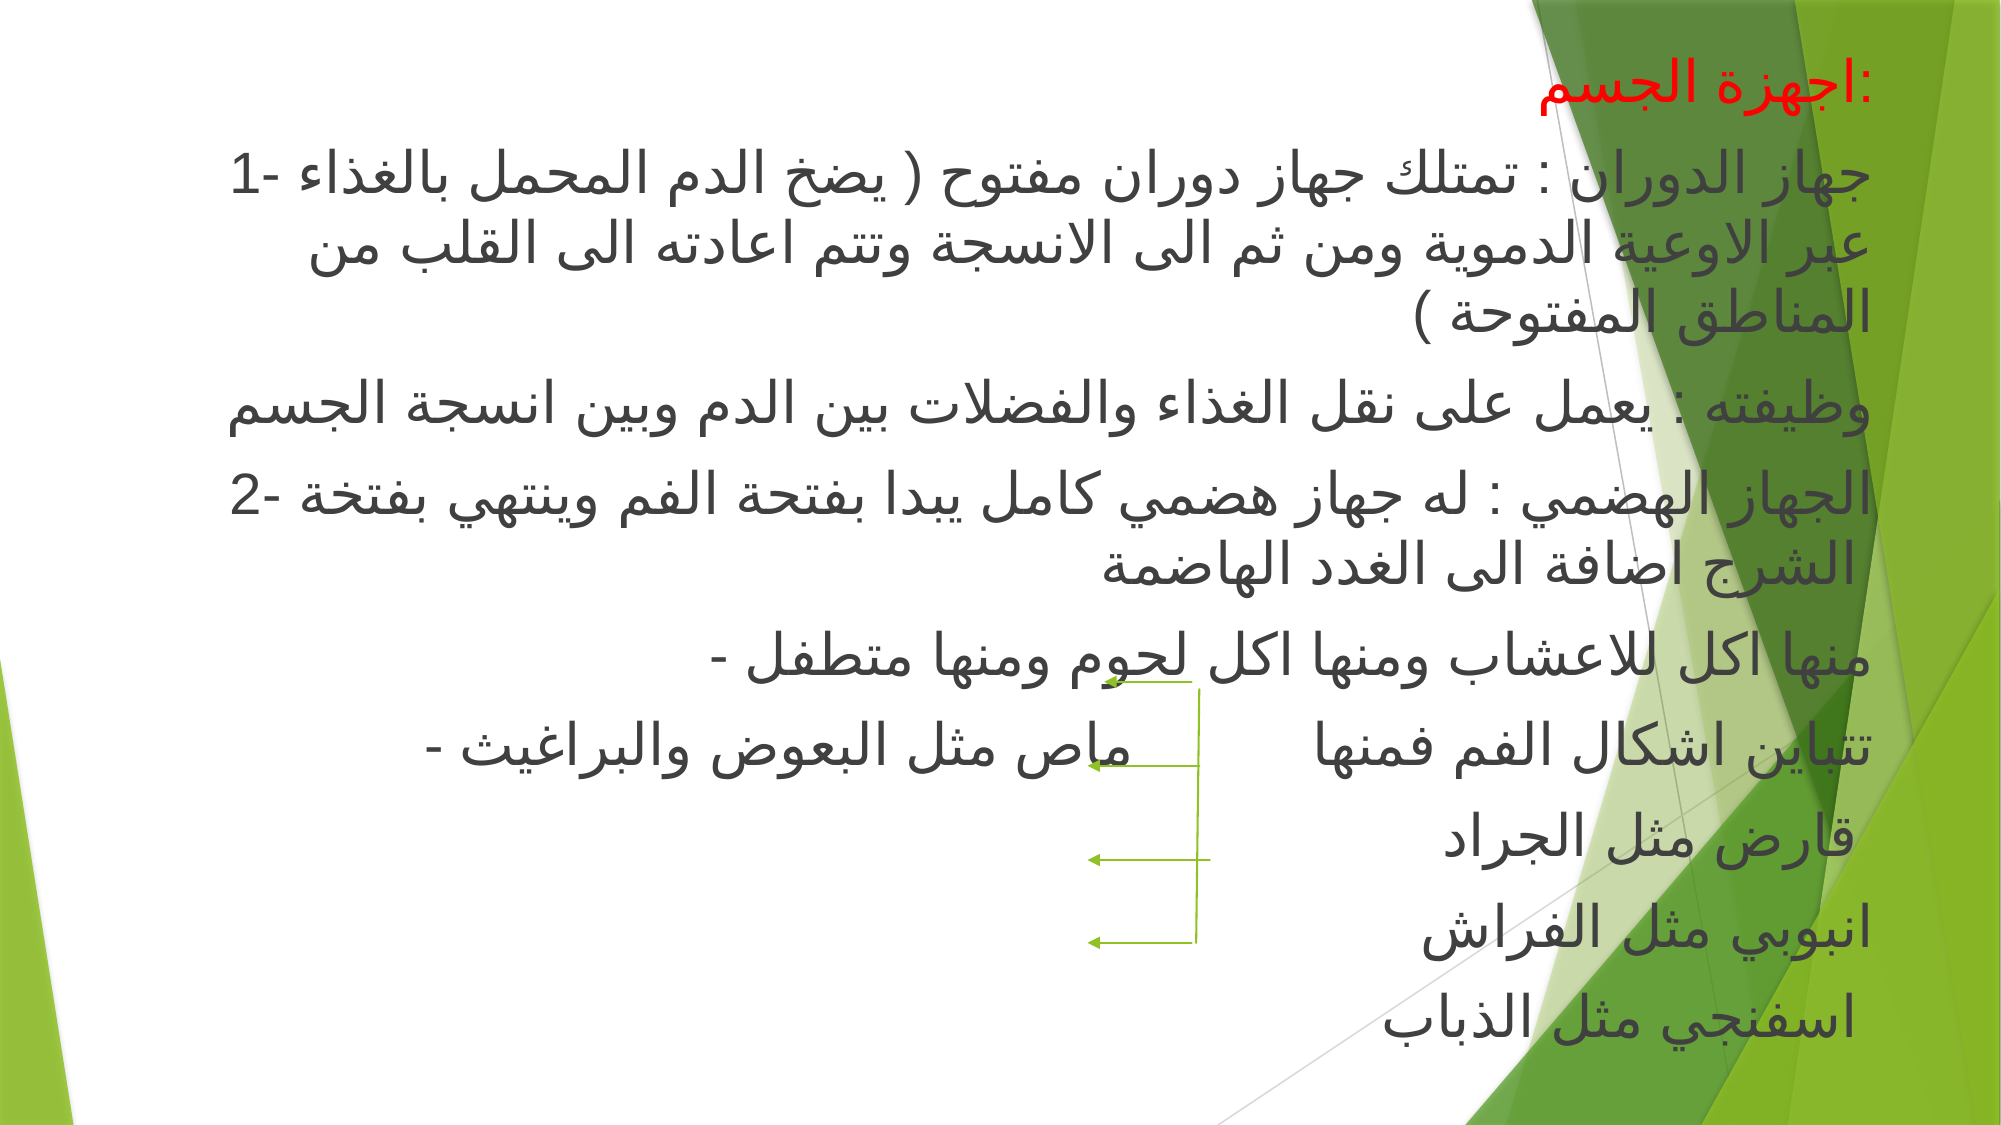

اجهزة الجسم:
1- جهاز الدوران : تمتلك جهاز دوران مفتوح ( يضخ الدم المحمل بالغذاء عبر الاوعية الدموية ومن ثم الى الانسجة وتتم اعادته الى القلب من المناطق المفتوحة )
  وظيفته : يعمل على نقل الغذاء والفضلات بين الدم وبين انسجة الجسم
2- الجهاز الهضمي : له جهاز هضمي كامل يبدا بفتحة الفم وينتهي بفتخة الشرج اضافة الى الغدد الهاضمة
           - منها اكل للاعشاب ومنها اكل لحوم ومنها متطفل
            - تتباين اشكال الفم فمنها           ماص مثل البعوض والبراغيث
                                                        قارض مثل الجراد
                                                           انبوبي مثل الفراش
                                                         اسفنجي مثل الذباب